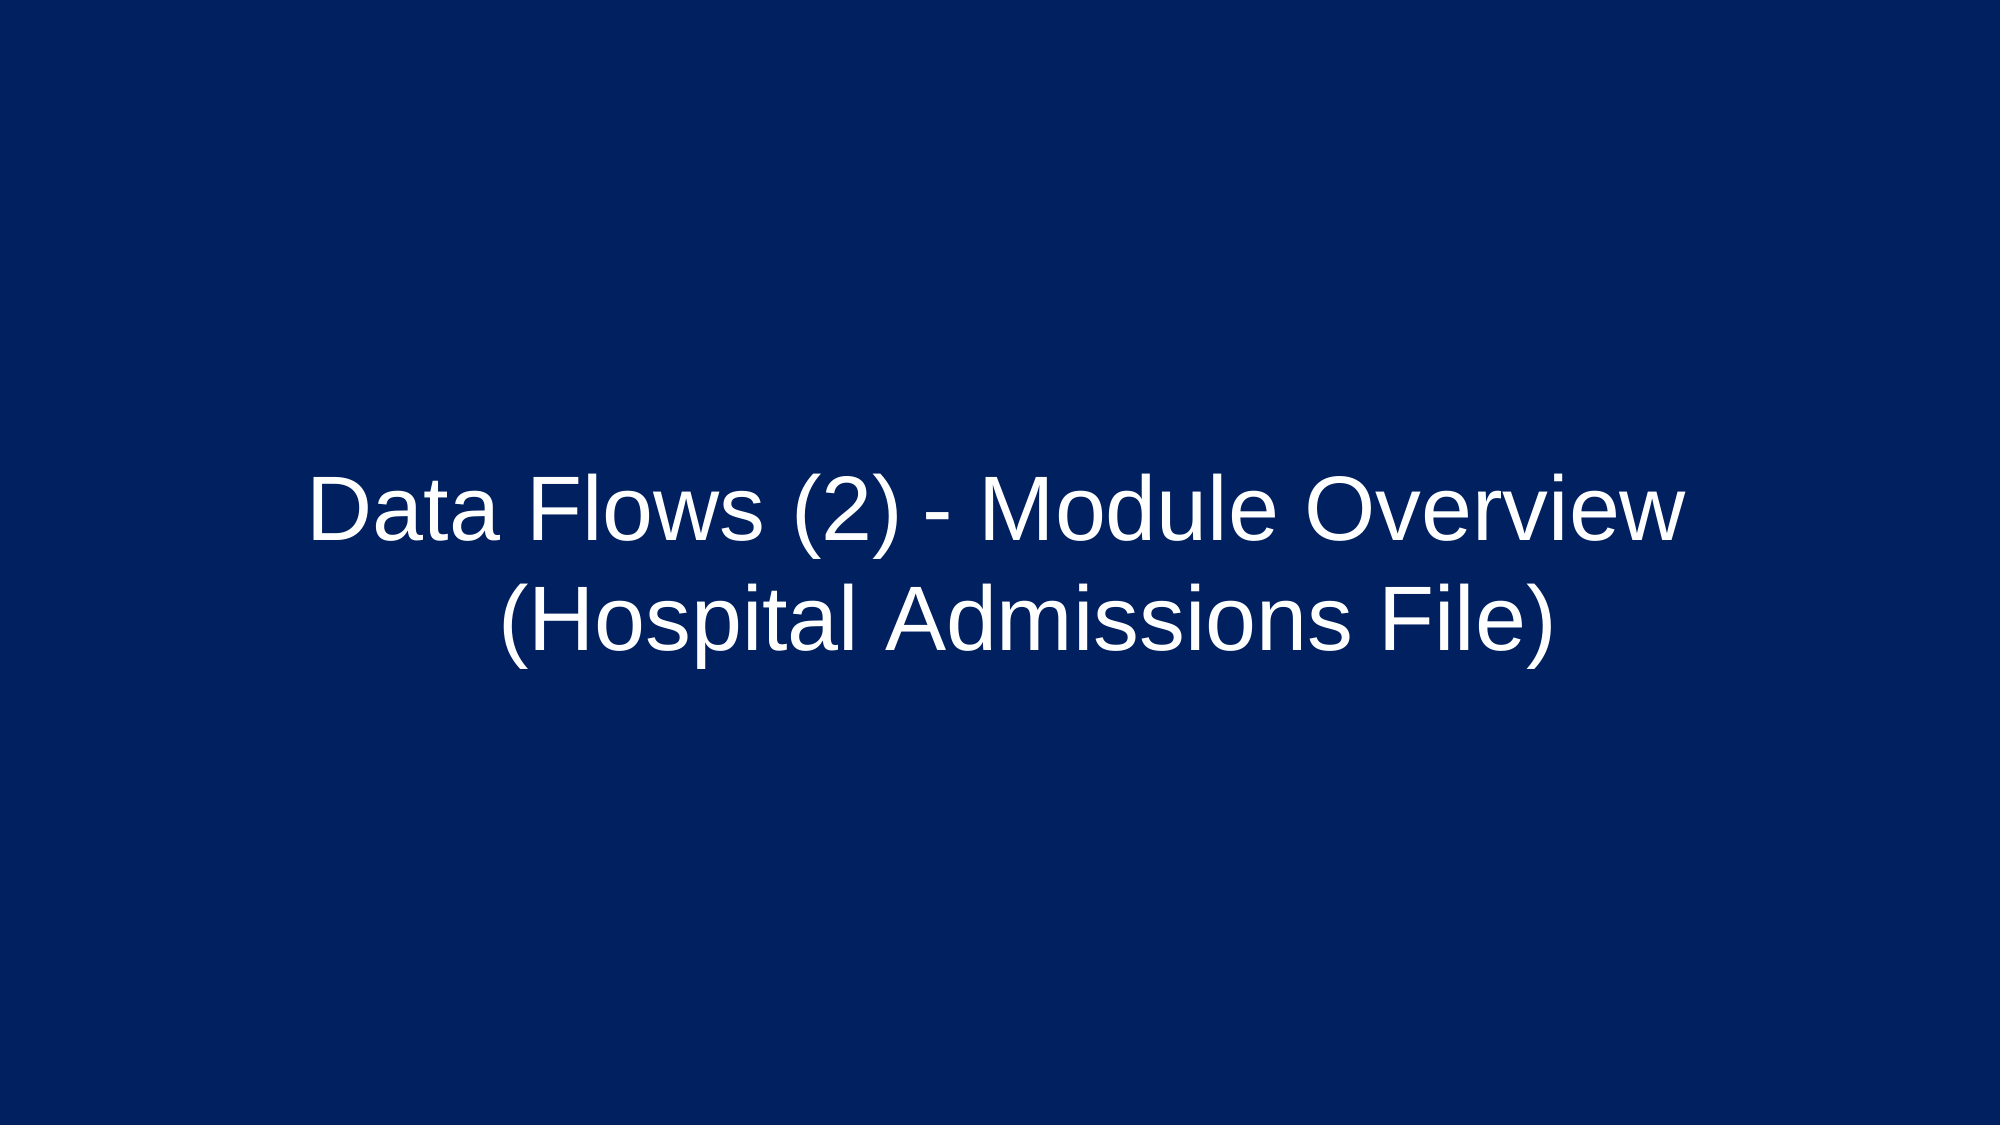

# Data Flows (2)	- Module Overview  (Hospital Admissions File)